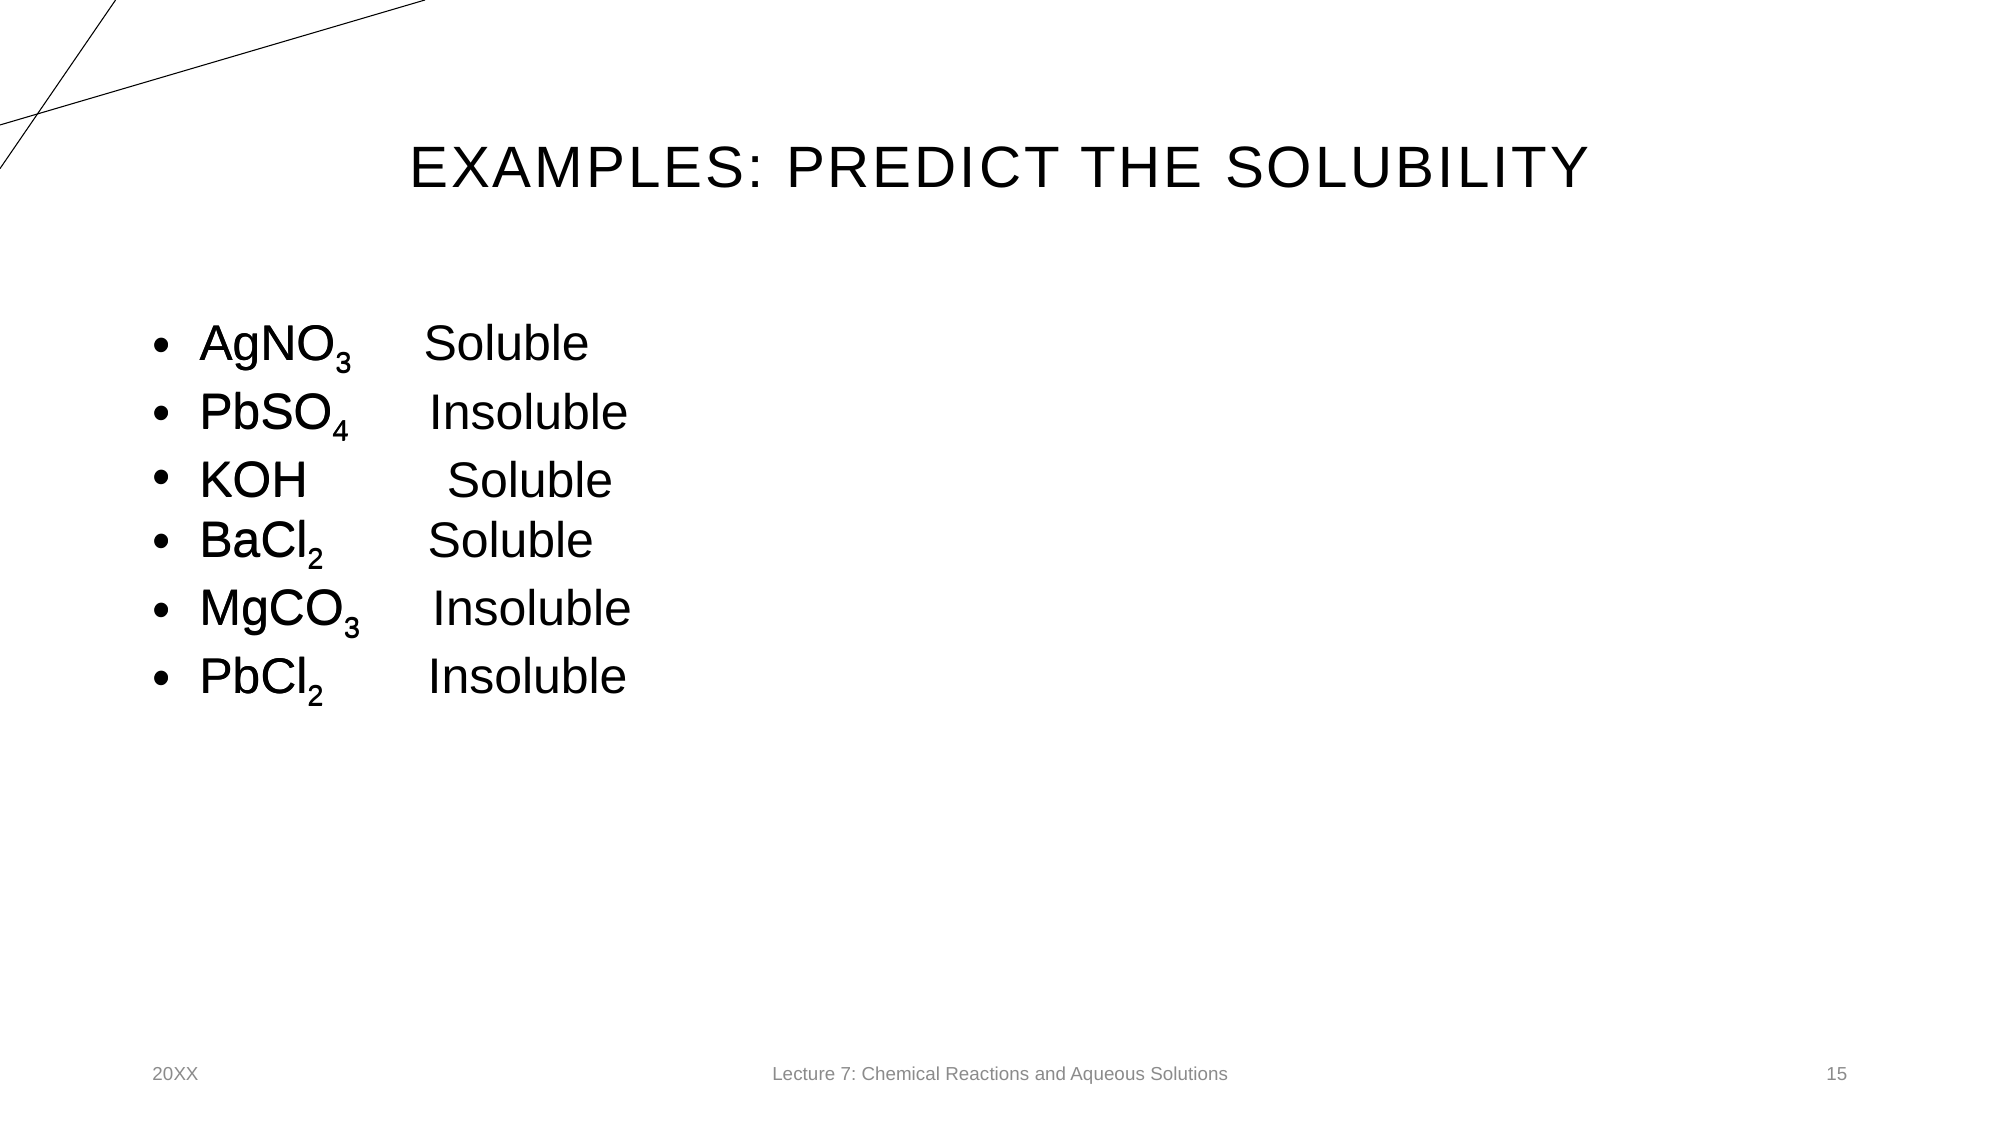

# Examples: Predict the solubility
AgNO3
PbSO4
KOH
BaCl2
MgCO3
PbCl2
AgNO3         Soluble
PbSO4          Insoluble
KOH          Soluble
BaCl2             Soluble
MgCO3         Insoluble
PbCl2             Insoluble
20XX
Lecture 7: Chemical Reactions and Aqueous Solutions​
15